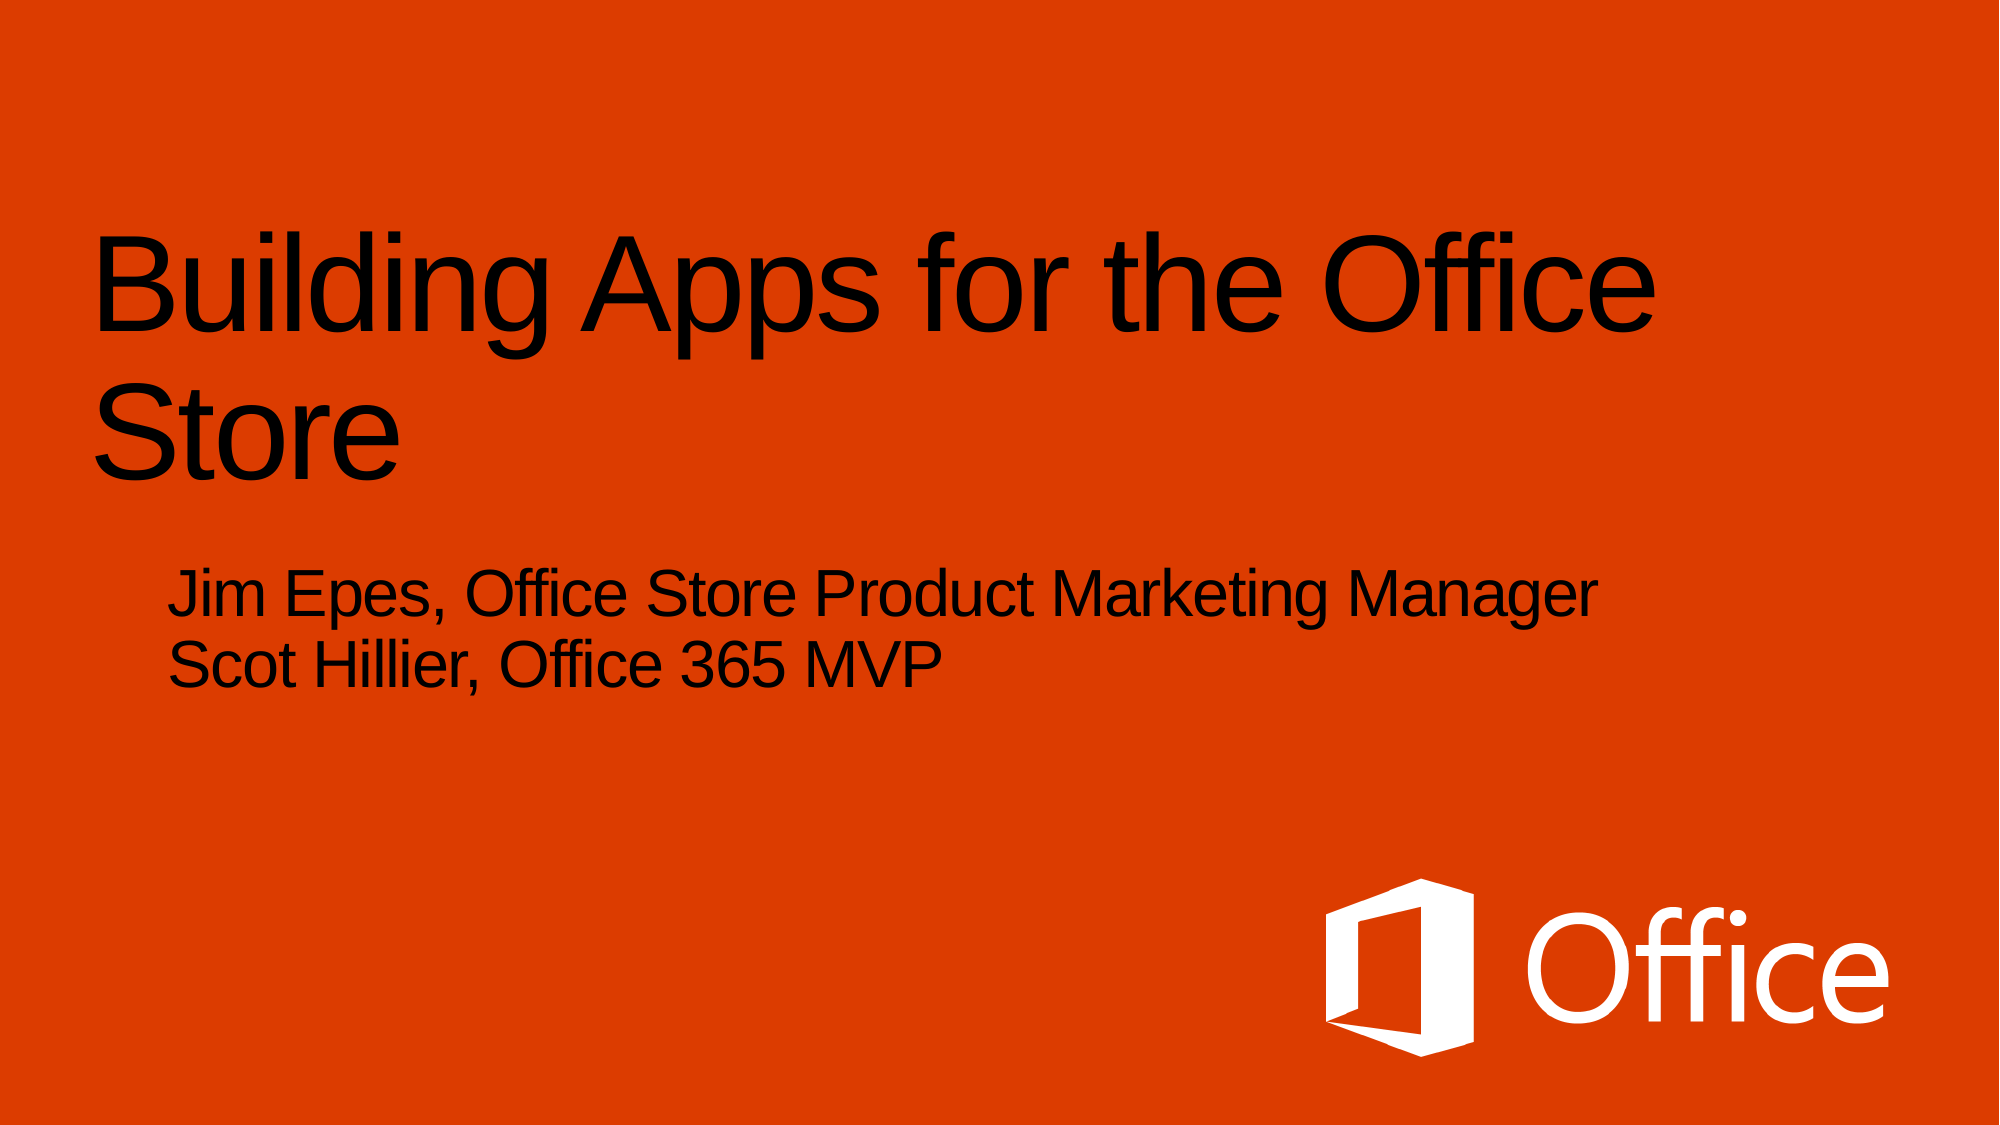

# Building Apps for the Office Store
Jim Epes, Office Store Product Marketing Manager
Scot Hillier, Office 365 MVP